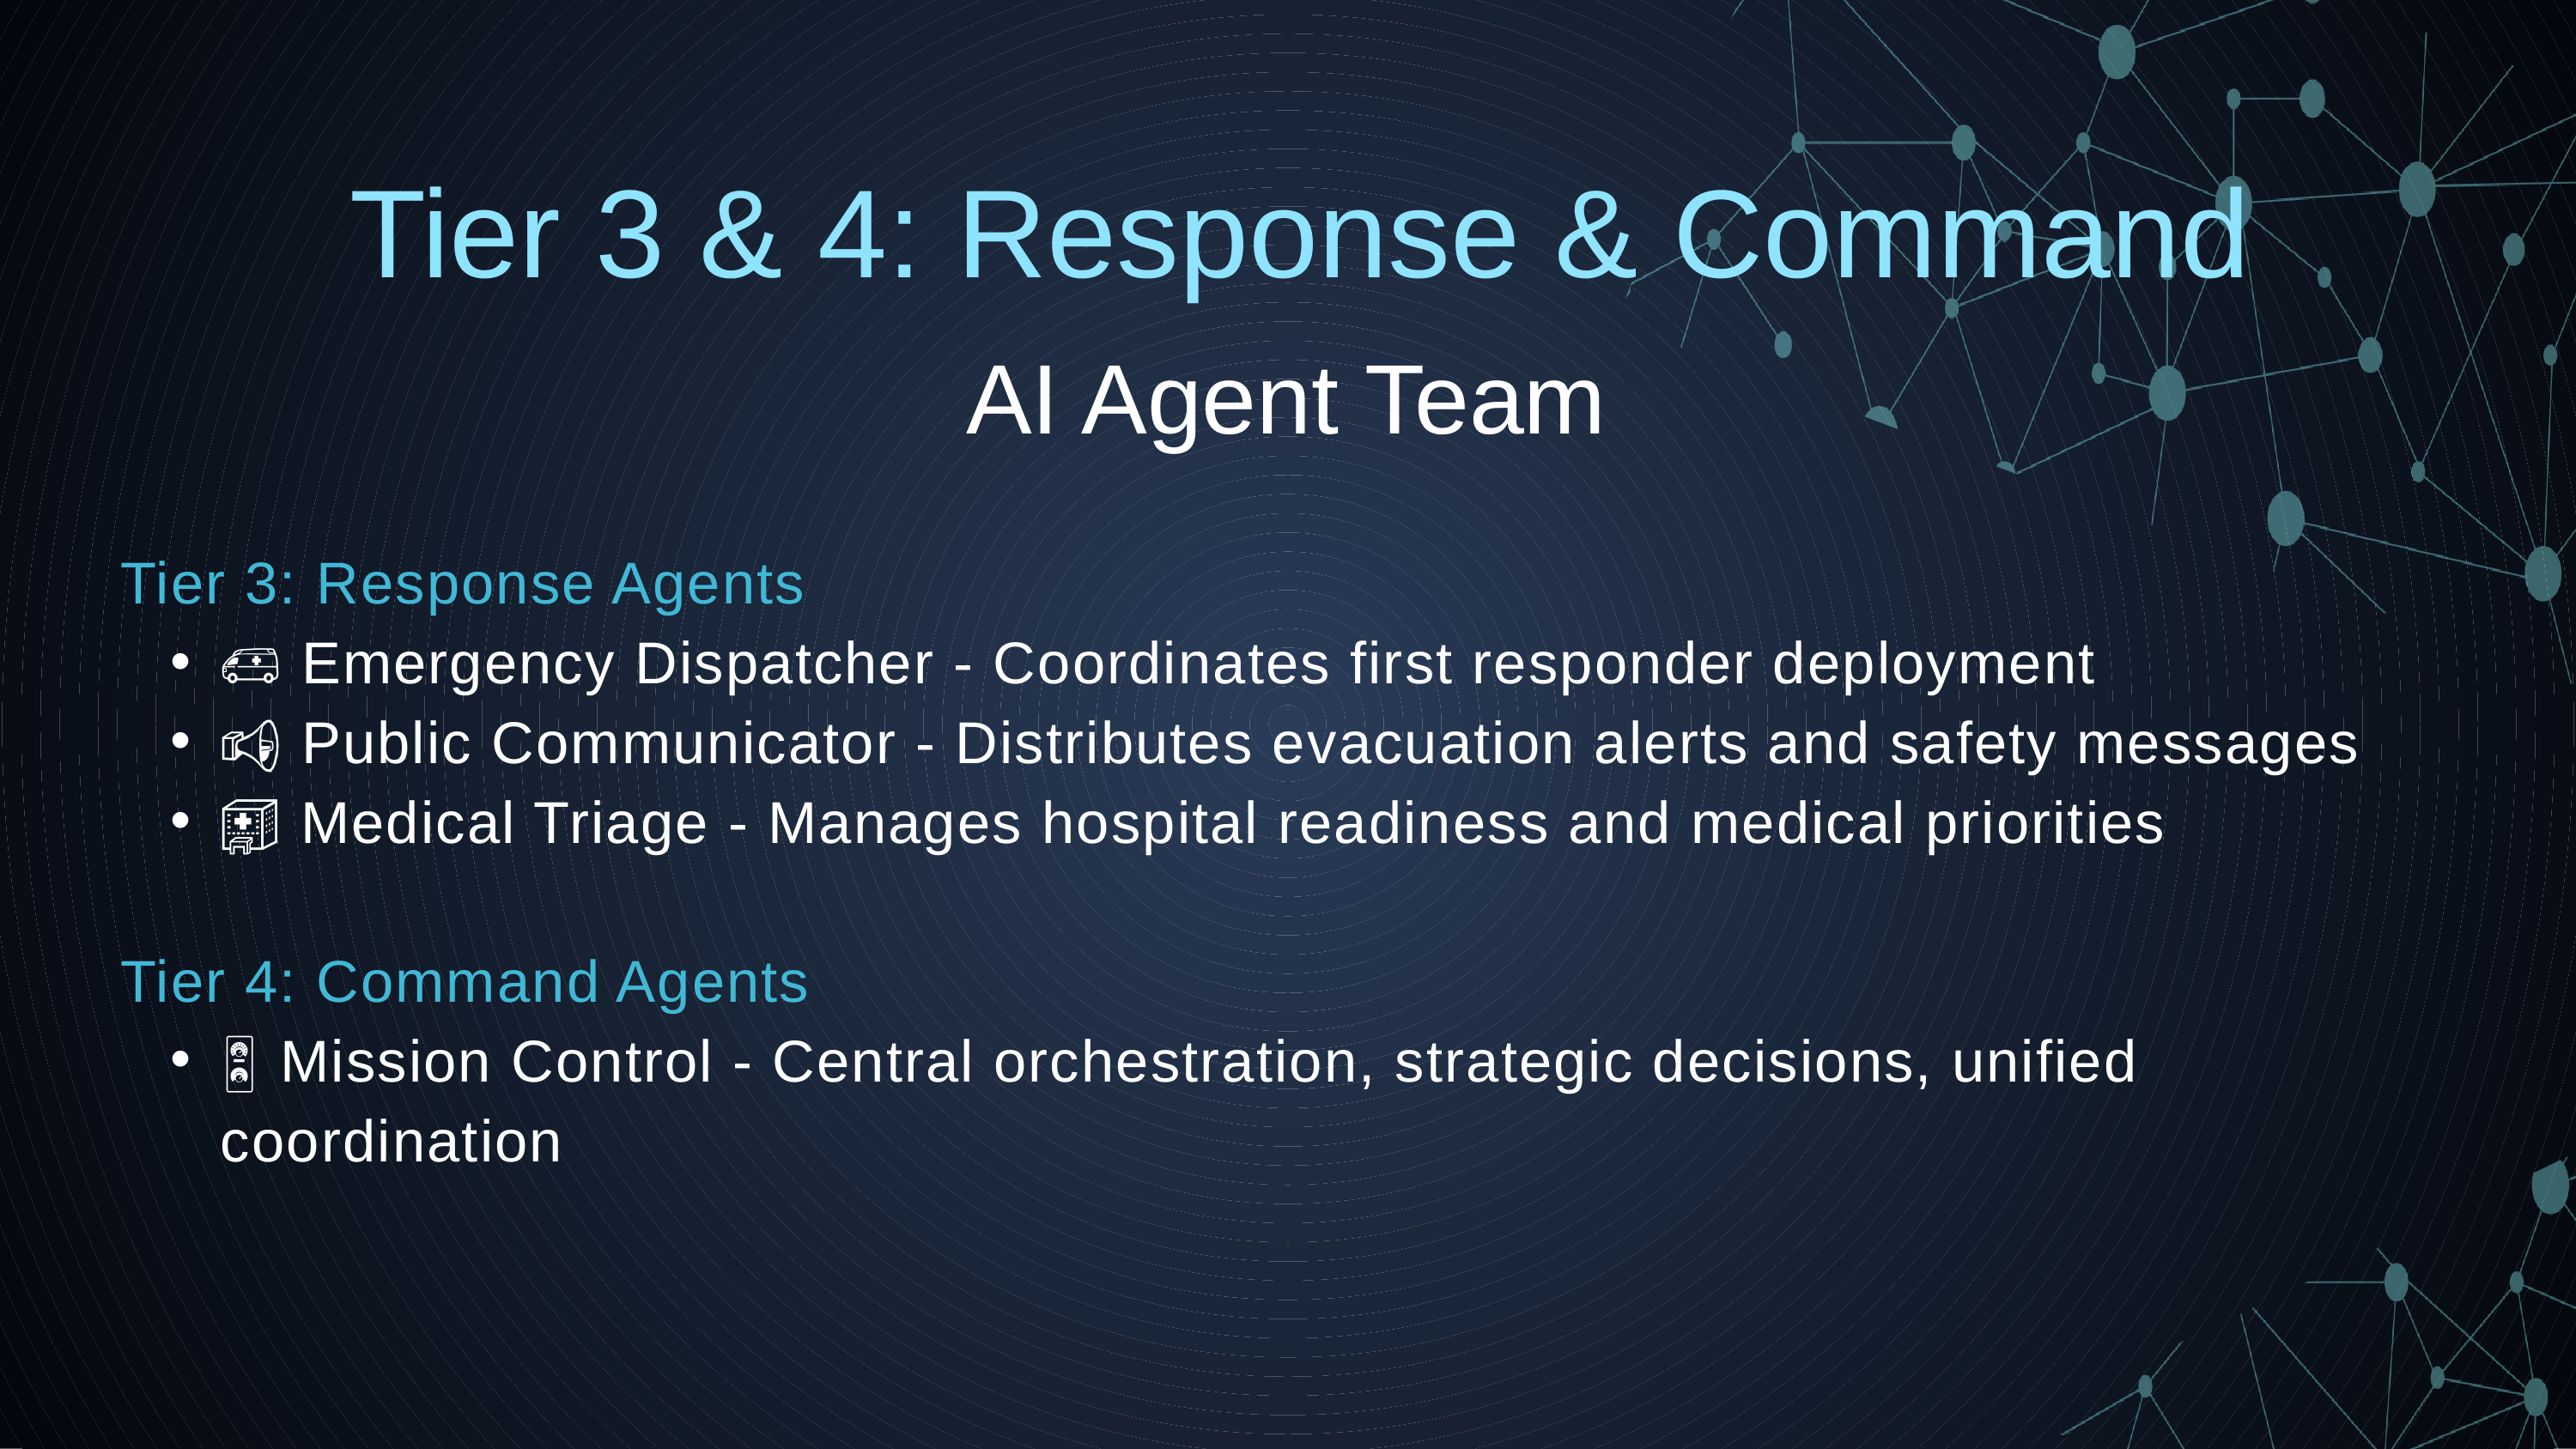

Tier 3 & 4: Response & Command
AI Agent Team
Tier 3: Response Agents
🚑 Emergency Dispatcher - Coordinates first responder deployment
📢 Public Communicator - Distributes evacuation alerts and safety messages
🏥 Medical Triage - Manages hospital readiness and medical priorities

Tier 4: Command Agents
🎛️ Mission Control - Central orchestration, strategic decisions, unified coordination